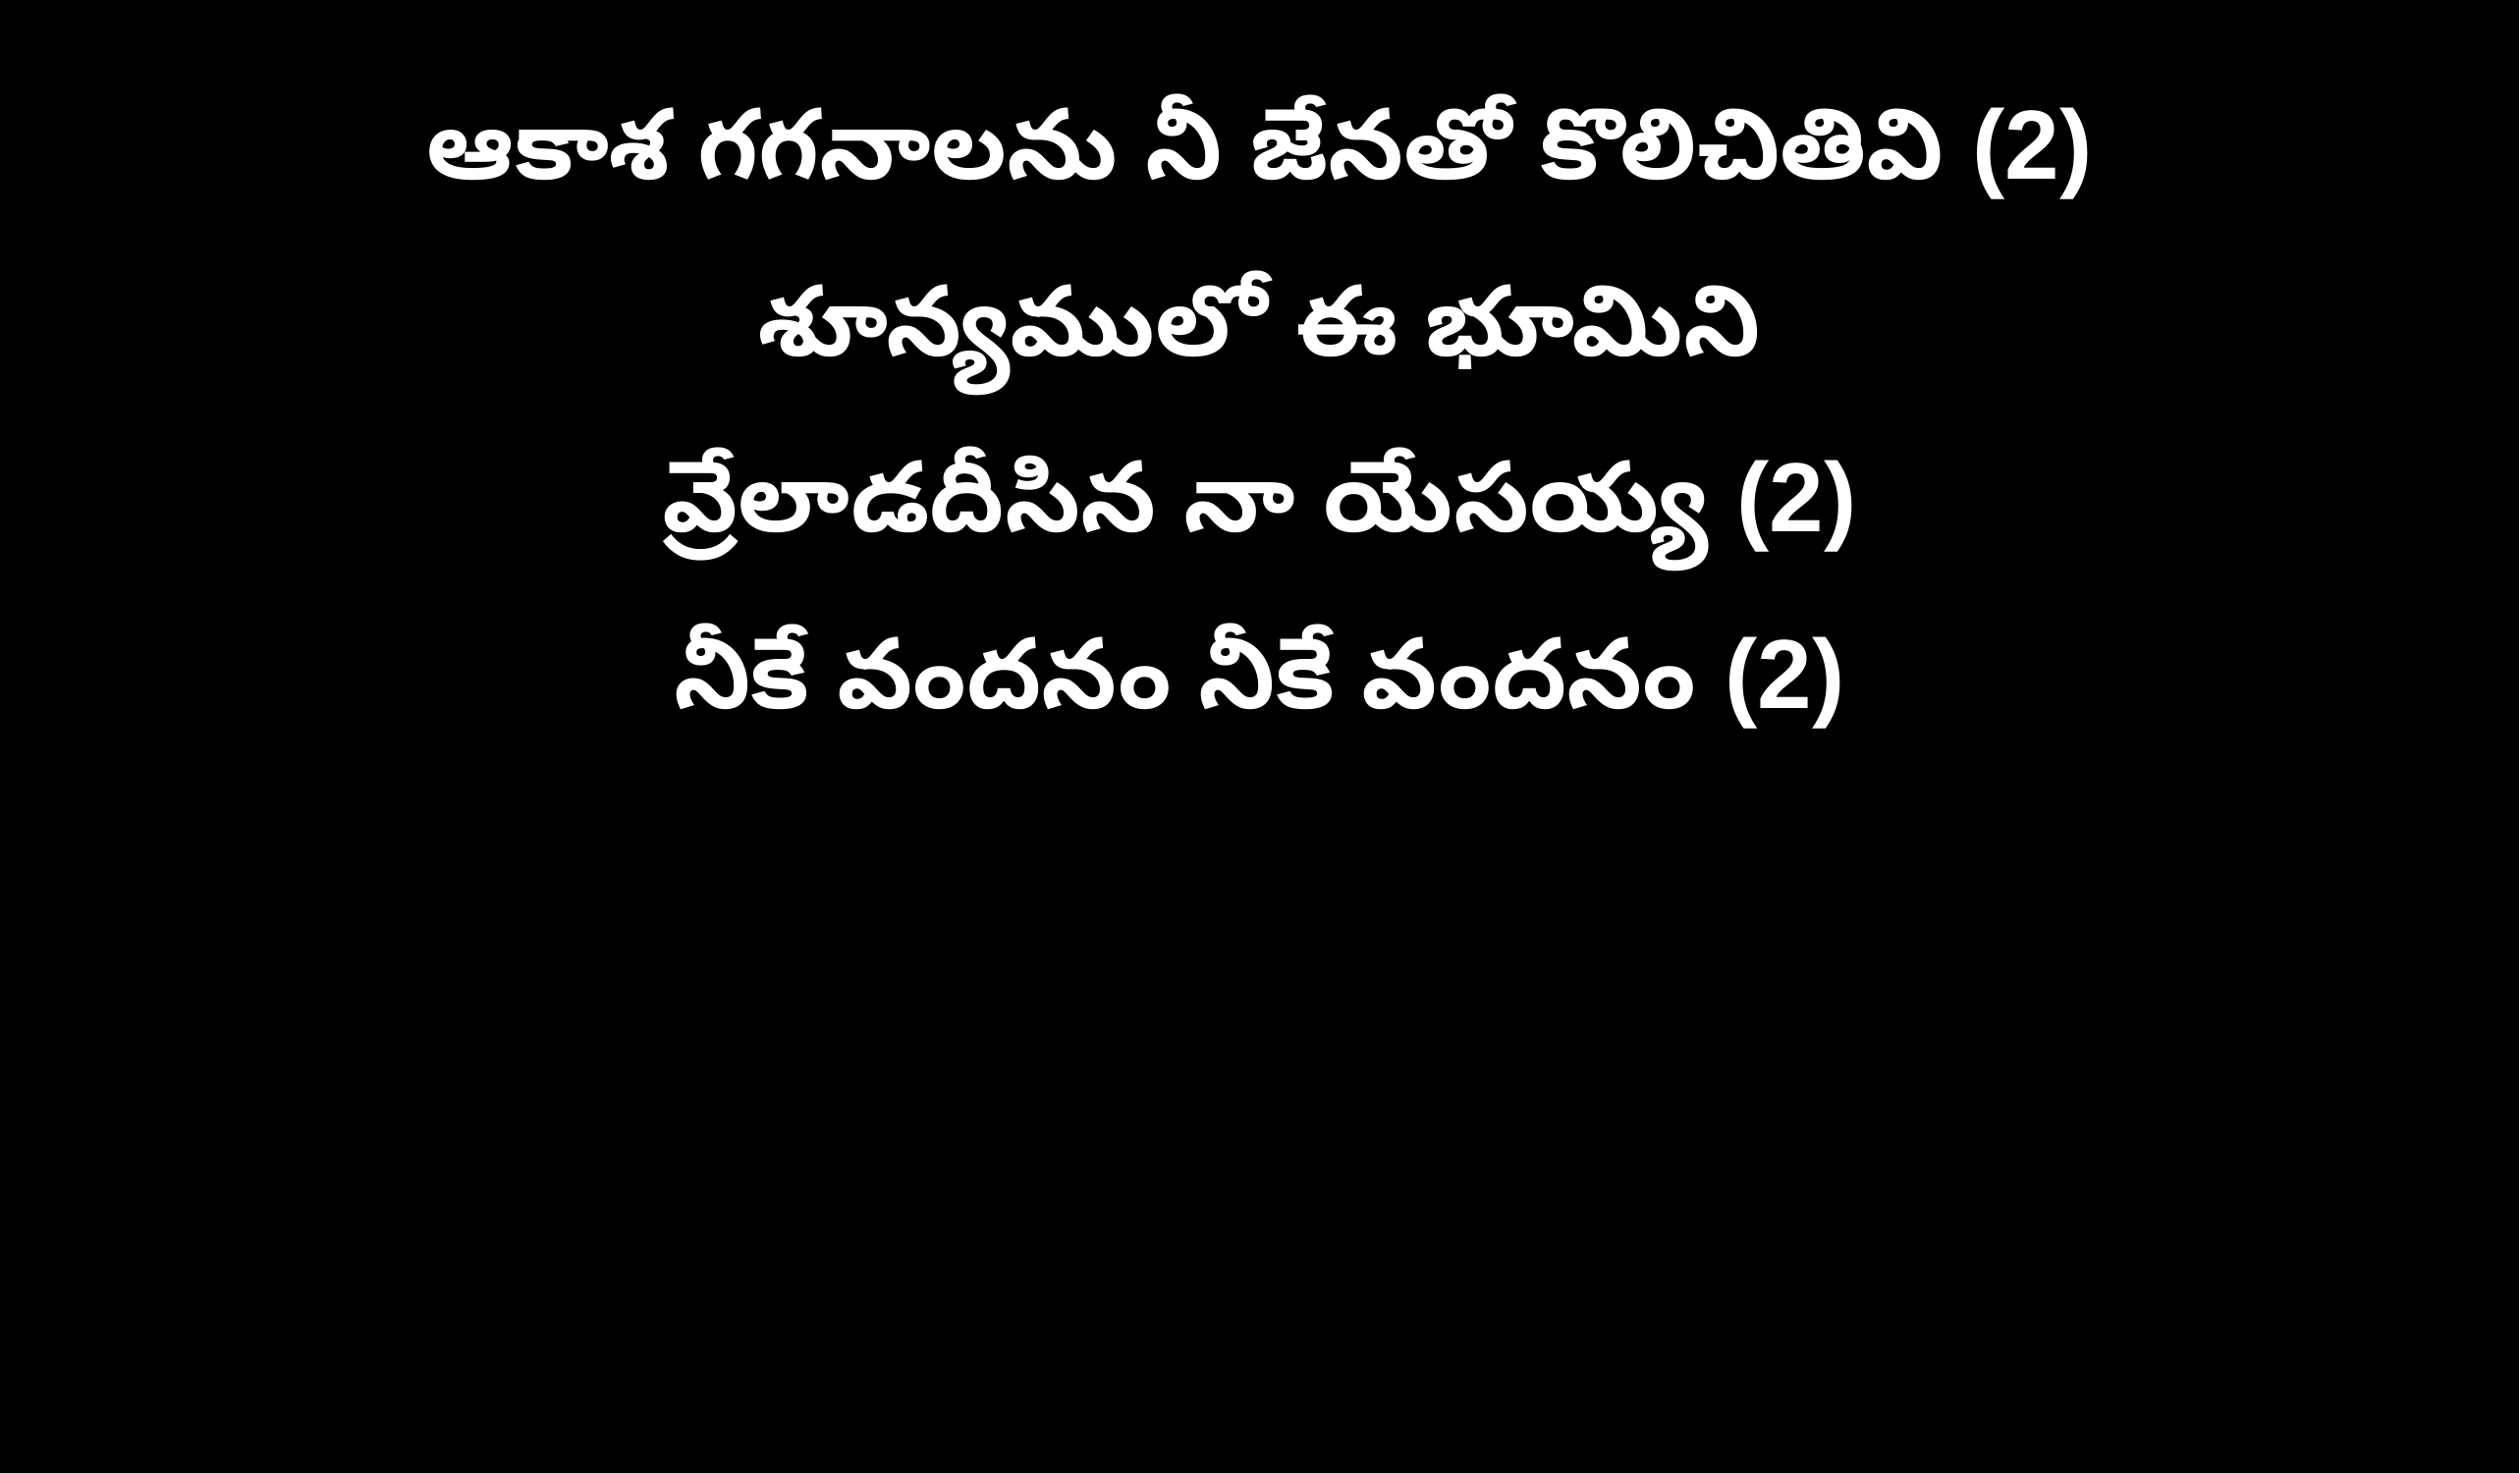

ఆకాశ గగనాలను నీ జేనతో కొలిచితివి (2)
శూన్యములో ఈ భూమిని
వ్రేలాడదీసిన నా యేసయ్య (2)
నీకే వందనం నీకే వందనం (2)